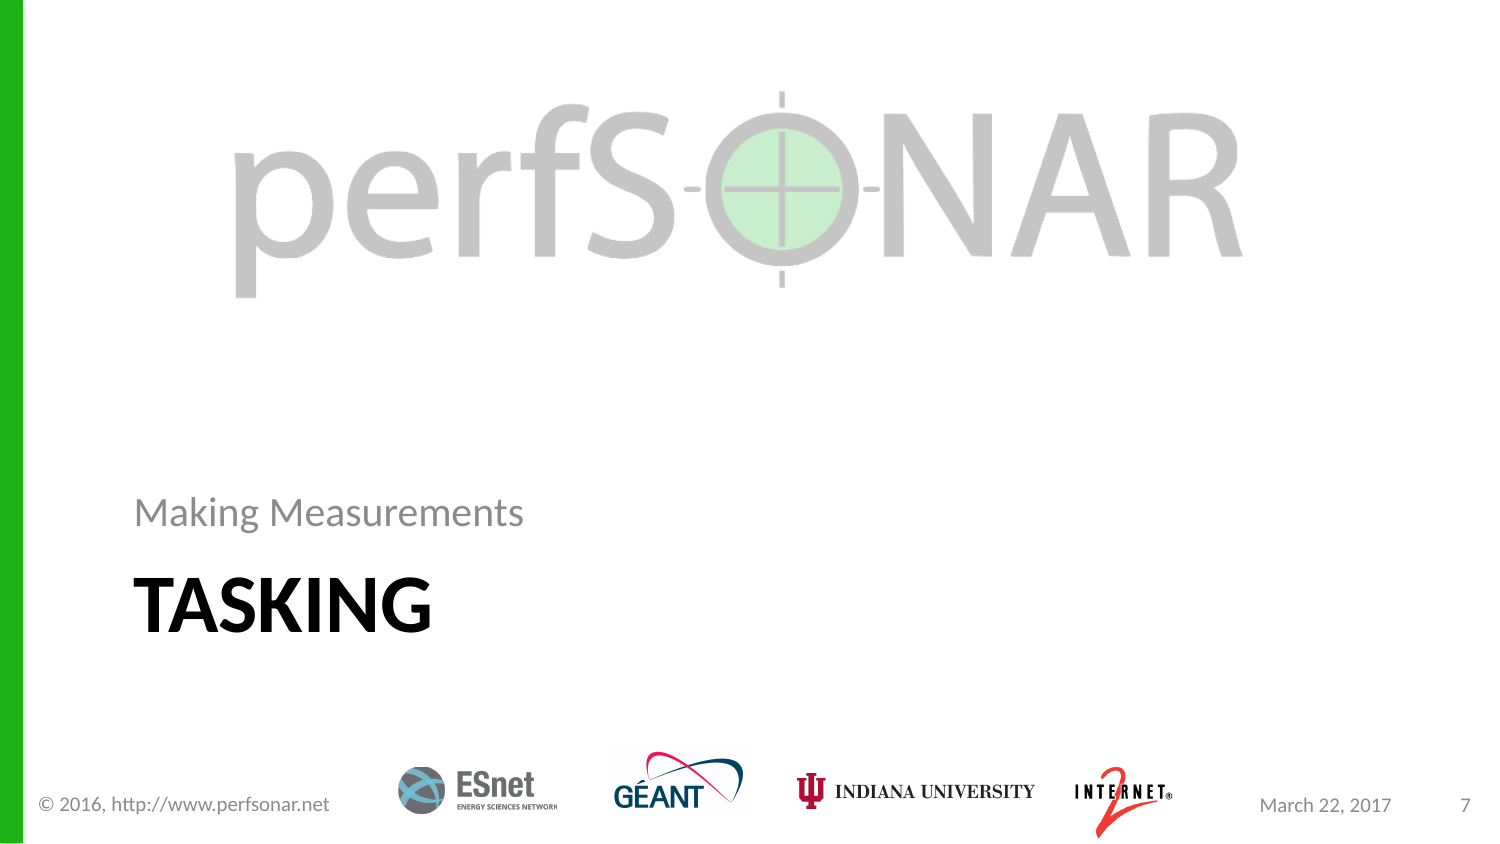

Making Measurements
# Tasking
© 2016, http://www.perfsonar.net
March 22, 2017
7